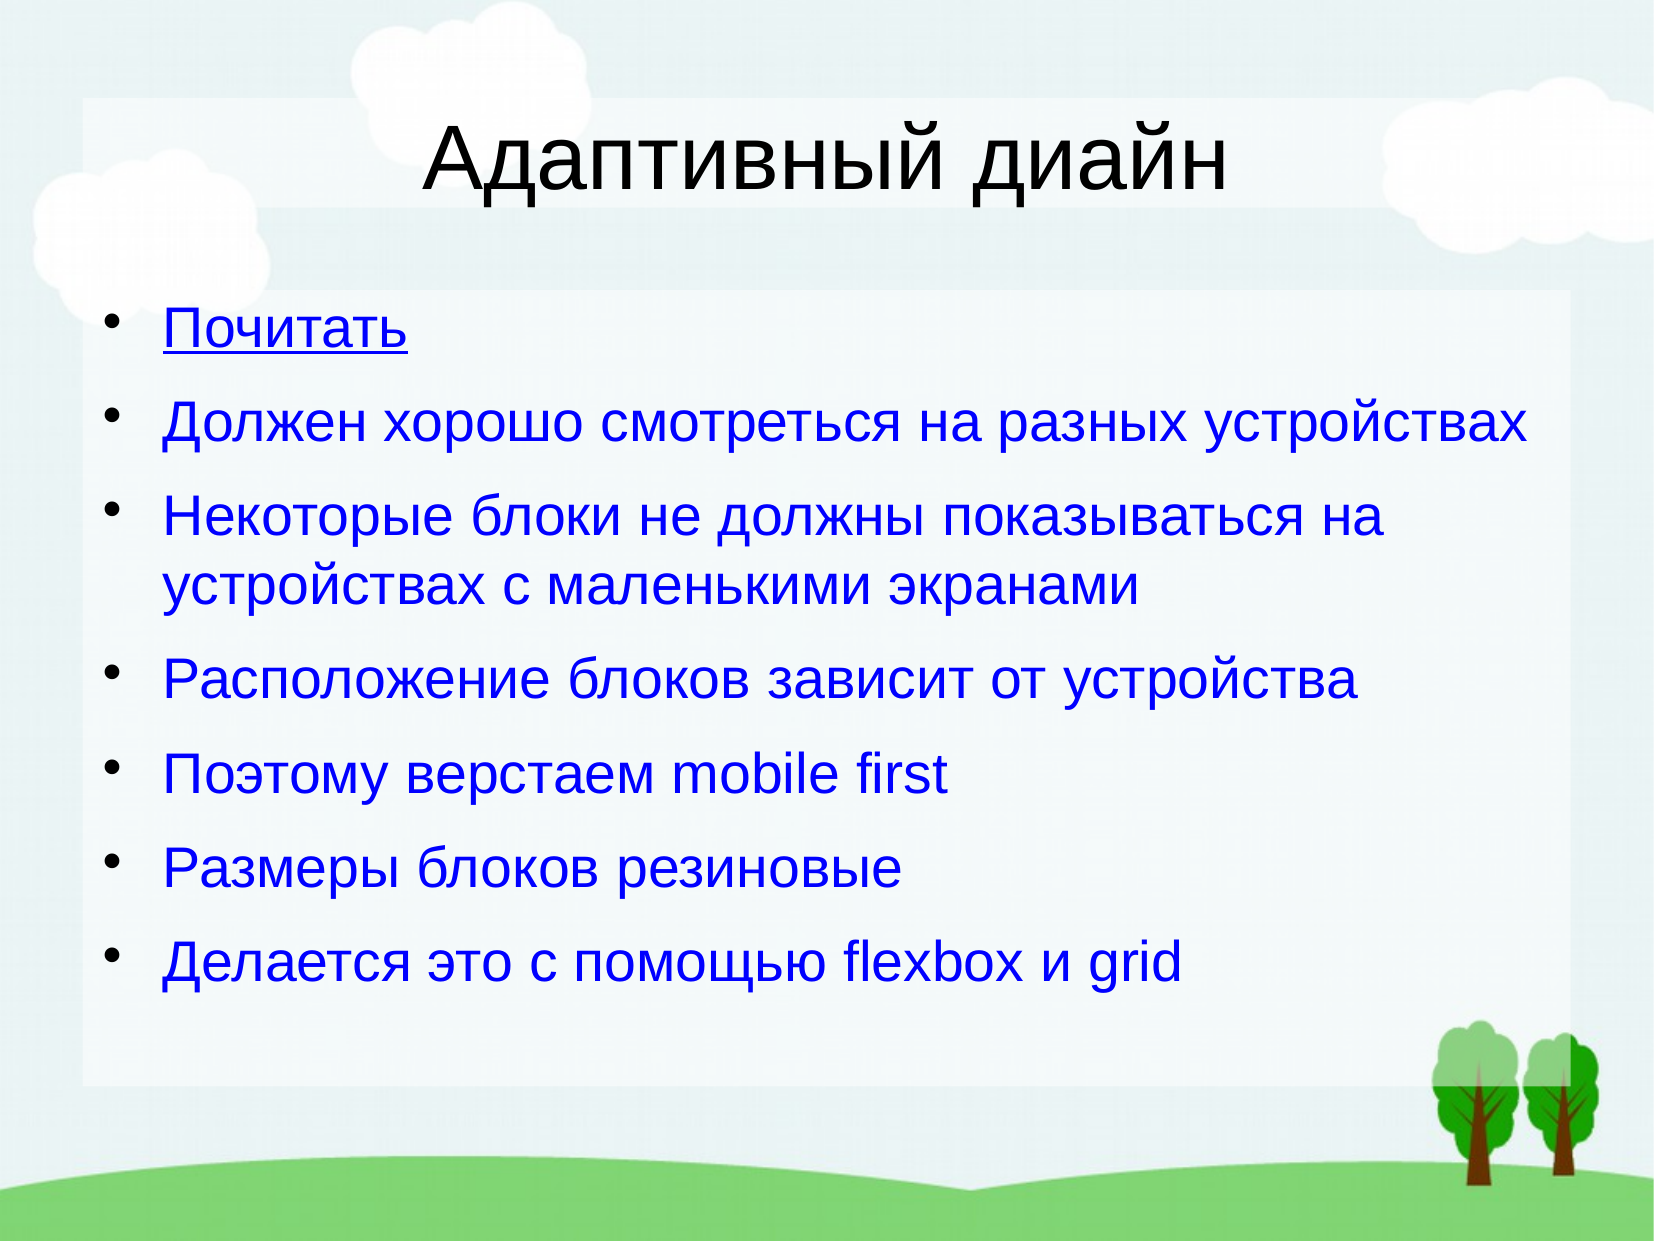

Адаптивный диайн
Почитать
Должен хорошо смотреться на разных устройствах
Некоторые блоки не должны показываться на устройствах с маленькими экранами
Расположение блоков зависит от устройства
Поэтому верстаем mobile first
Размеры блоков резиновые
Делается это с помощью flexbox и grid